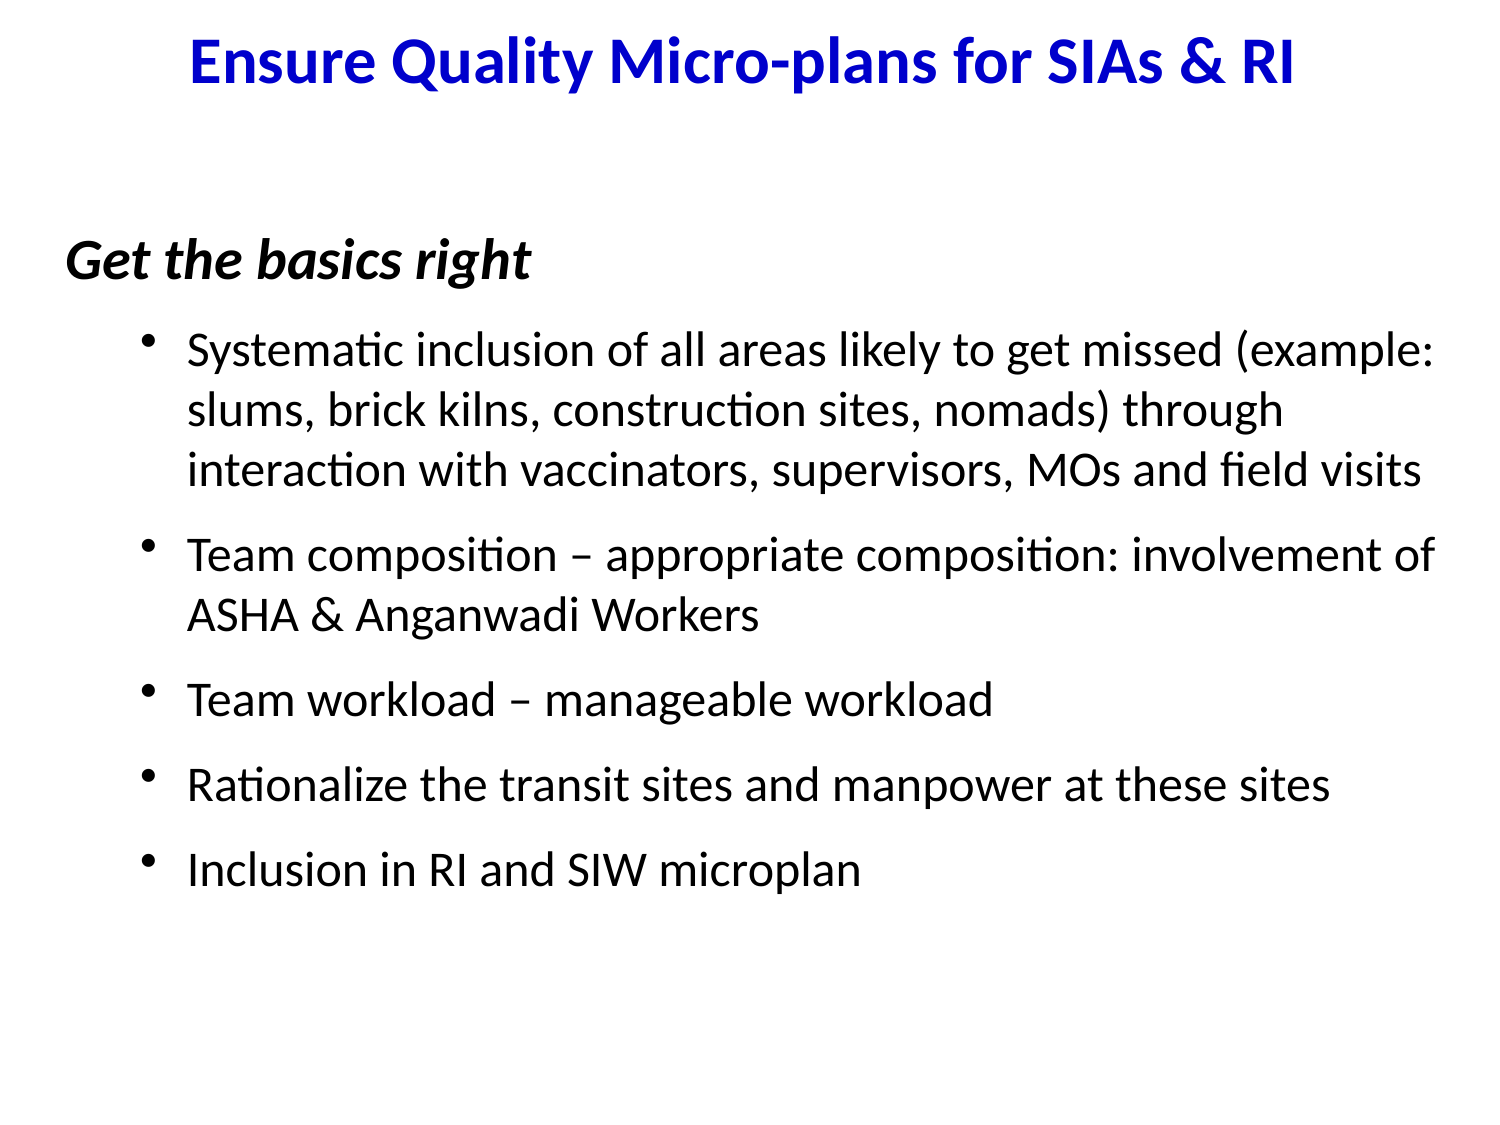

Ensure Quality Micro-plans for SIAs & RI
Get the basics right
Systematic inclusion of all areas likely to get missed (example: slums, brick kilns, construction sites, nomads) through interaction with vaccinators, supervisors, MOs and field visits
Team composition – appropriate composition: involvement of ASHA & Anganwadi Workers
Team workload – manageable workload
Rationalize the transit sites and manpower at these sites
Inclusion in RI and SIW microplan